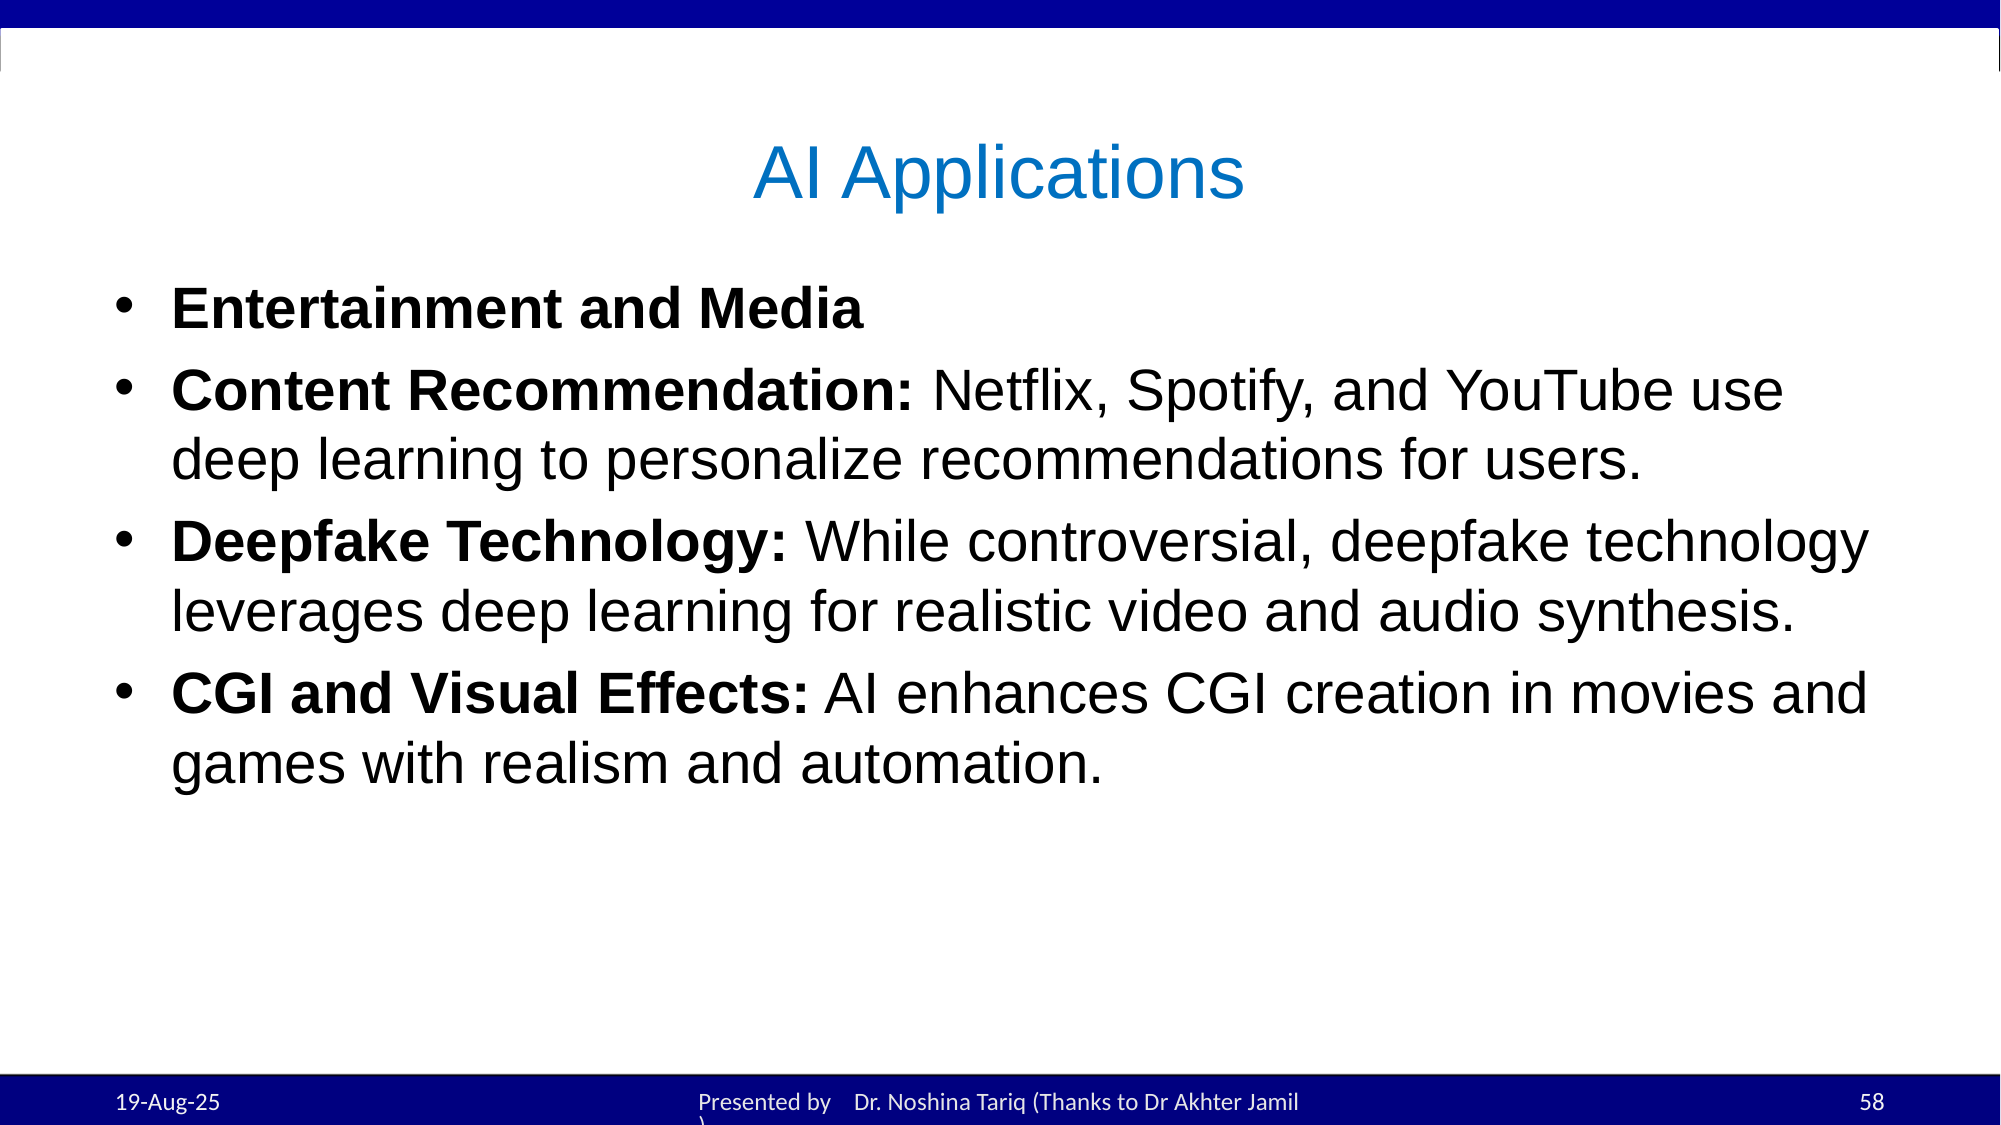

# AI Applications
Entertainment and Media
Content Recommendation: Netflix, Spotify, and YouTube use deep learning to personalize recommendations for users.
Deepfake Technology: While controversial, deepfake technology leverages deep learning for realistic video and audio synthesis.
CGI and Visual Effects: AI enhances CGI creation in movies and games with realism and automation.

19-Aug-25
Presented by    Dr. Noshina Tariq (Thanks to Dr Akhter Jamil)
58